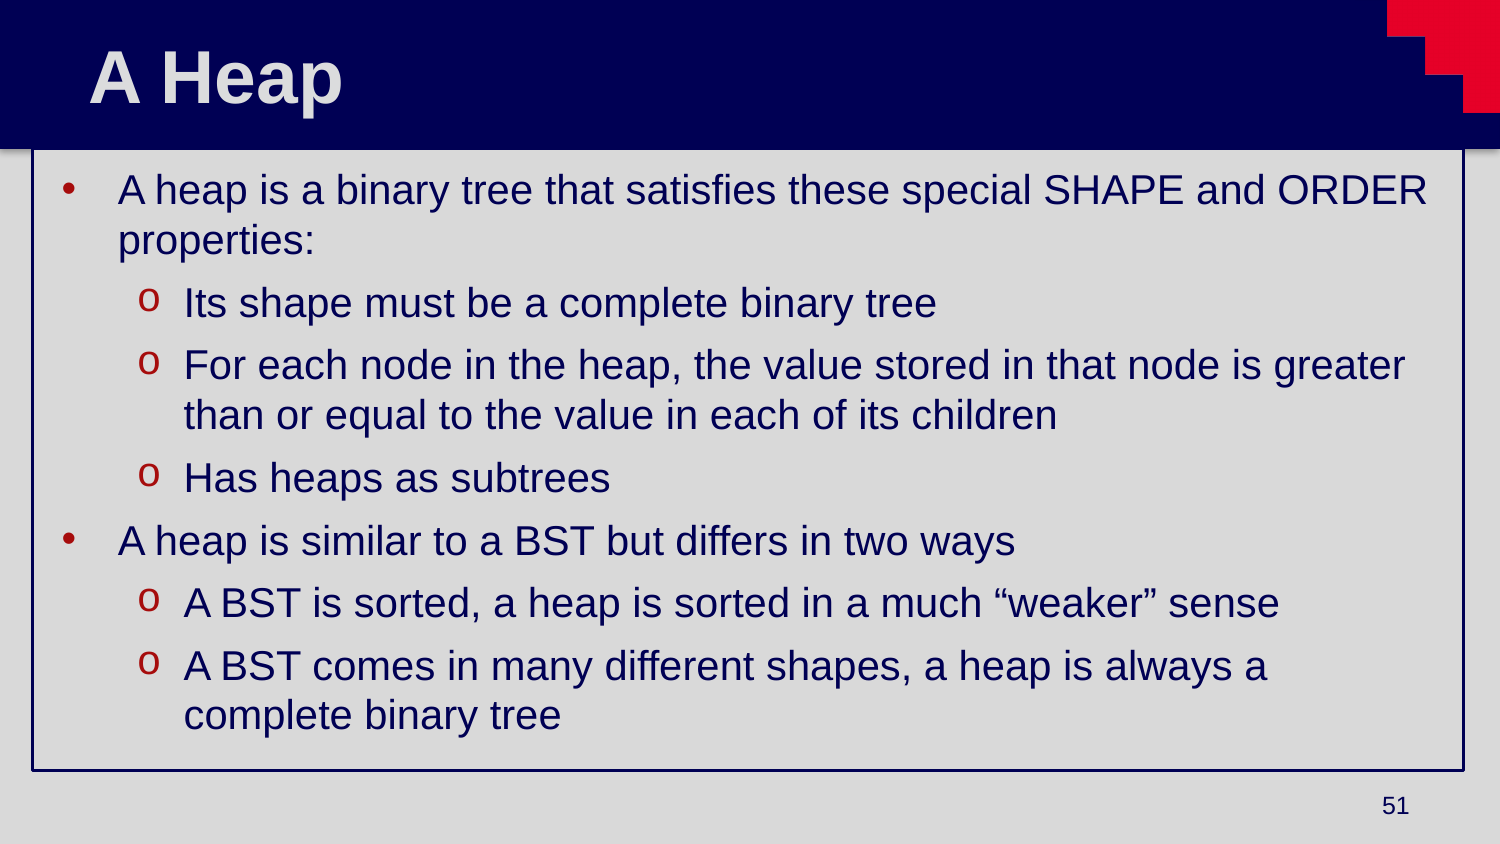

# A Heap
A heap is a binary tree that satisfies these special SHAPE and ORDER properties:
Its shape must be a complete binary tree
For each node in the heap, the value stored in that node is greater than or equal to the value in each of its children
Has heaps as subtrees
A heap is similar to a BST but differs in two ways
A BST is sorted, a heap is sorted in a much “weaker” sense
A BST comes in many different shapes, a heap is always a complete binary tree

51